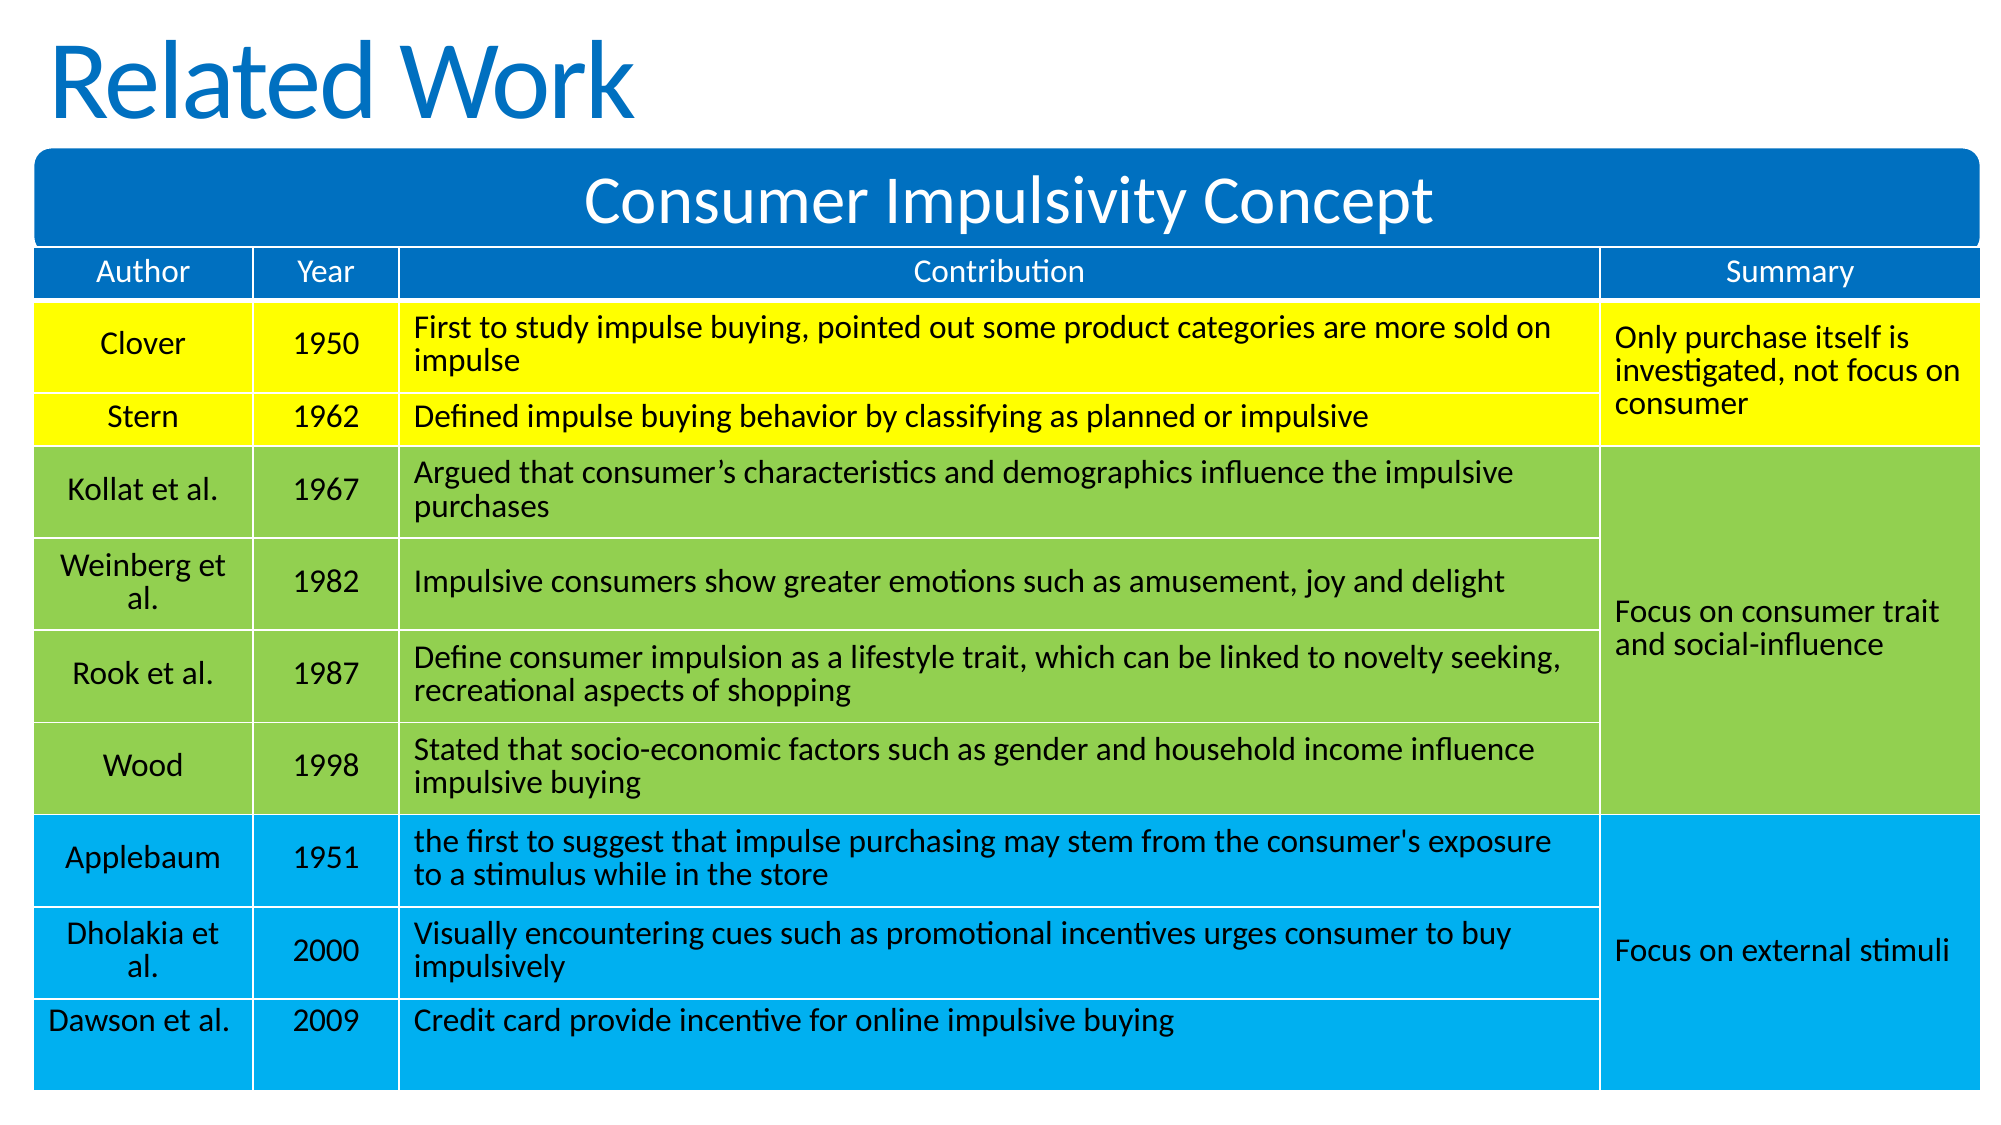

Related Work
Consumer Impulsivity Concept

| Author | Year | Contribution | Summary |
| --- | --- | --- | --- |
| Clover | 1950 | First to study impulse buying, pointed out some product categories are more sold on impulse | Only purchase itself is investigated, not focus on consumer |
| Stern | 1962 | Defined impulse buying behavior by classifying as planned or impulsive |  |
| Kollat et al. | 1967 | Argued that consumer’s characteristics and demographics influence the impulsive purchases | Focus on consumer trait and social-influence |
| Weinberg et al. | 1982 | Impulsive consumers show greater emotions such as amusement, joy and delight |  |
| Rook et al. | 1987 | Define consumer impulsion as a lifestyle trait, which can be linked to novelty seeking, recreational aspects of shopping |  |
| Wood | 1998 | Stated that socio-economic factors such as gender and household income influence impulsive buying |  |
| Applebaum | 1951 | the first to suggest that impulse purchasing may stem from the consumer's exposure to a stimulus while in the store | Focus on external stimuli |
| Dholakia et al. | 2000 | Visually encountering cues such as promotional incentives urges consumer to buy impulsively |  |
| Dawson et al. | 2009 | Credit card provide incentive for online impulsive buying |  |